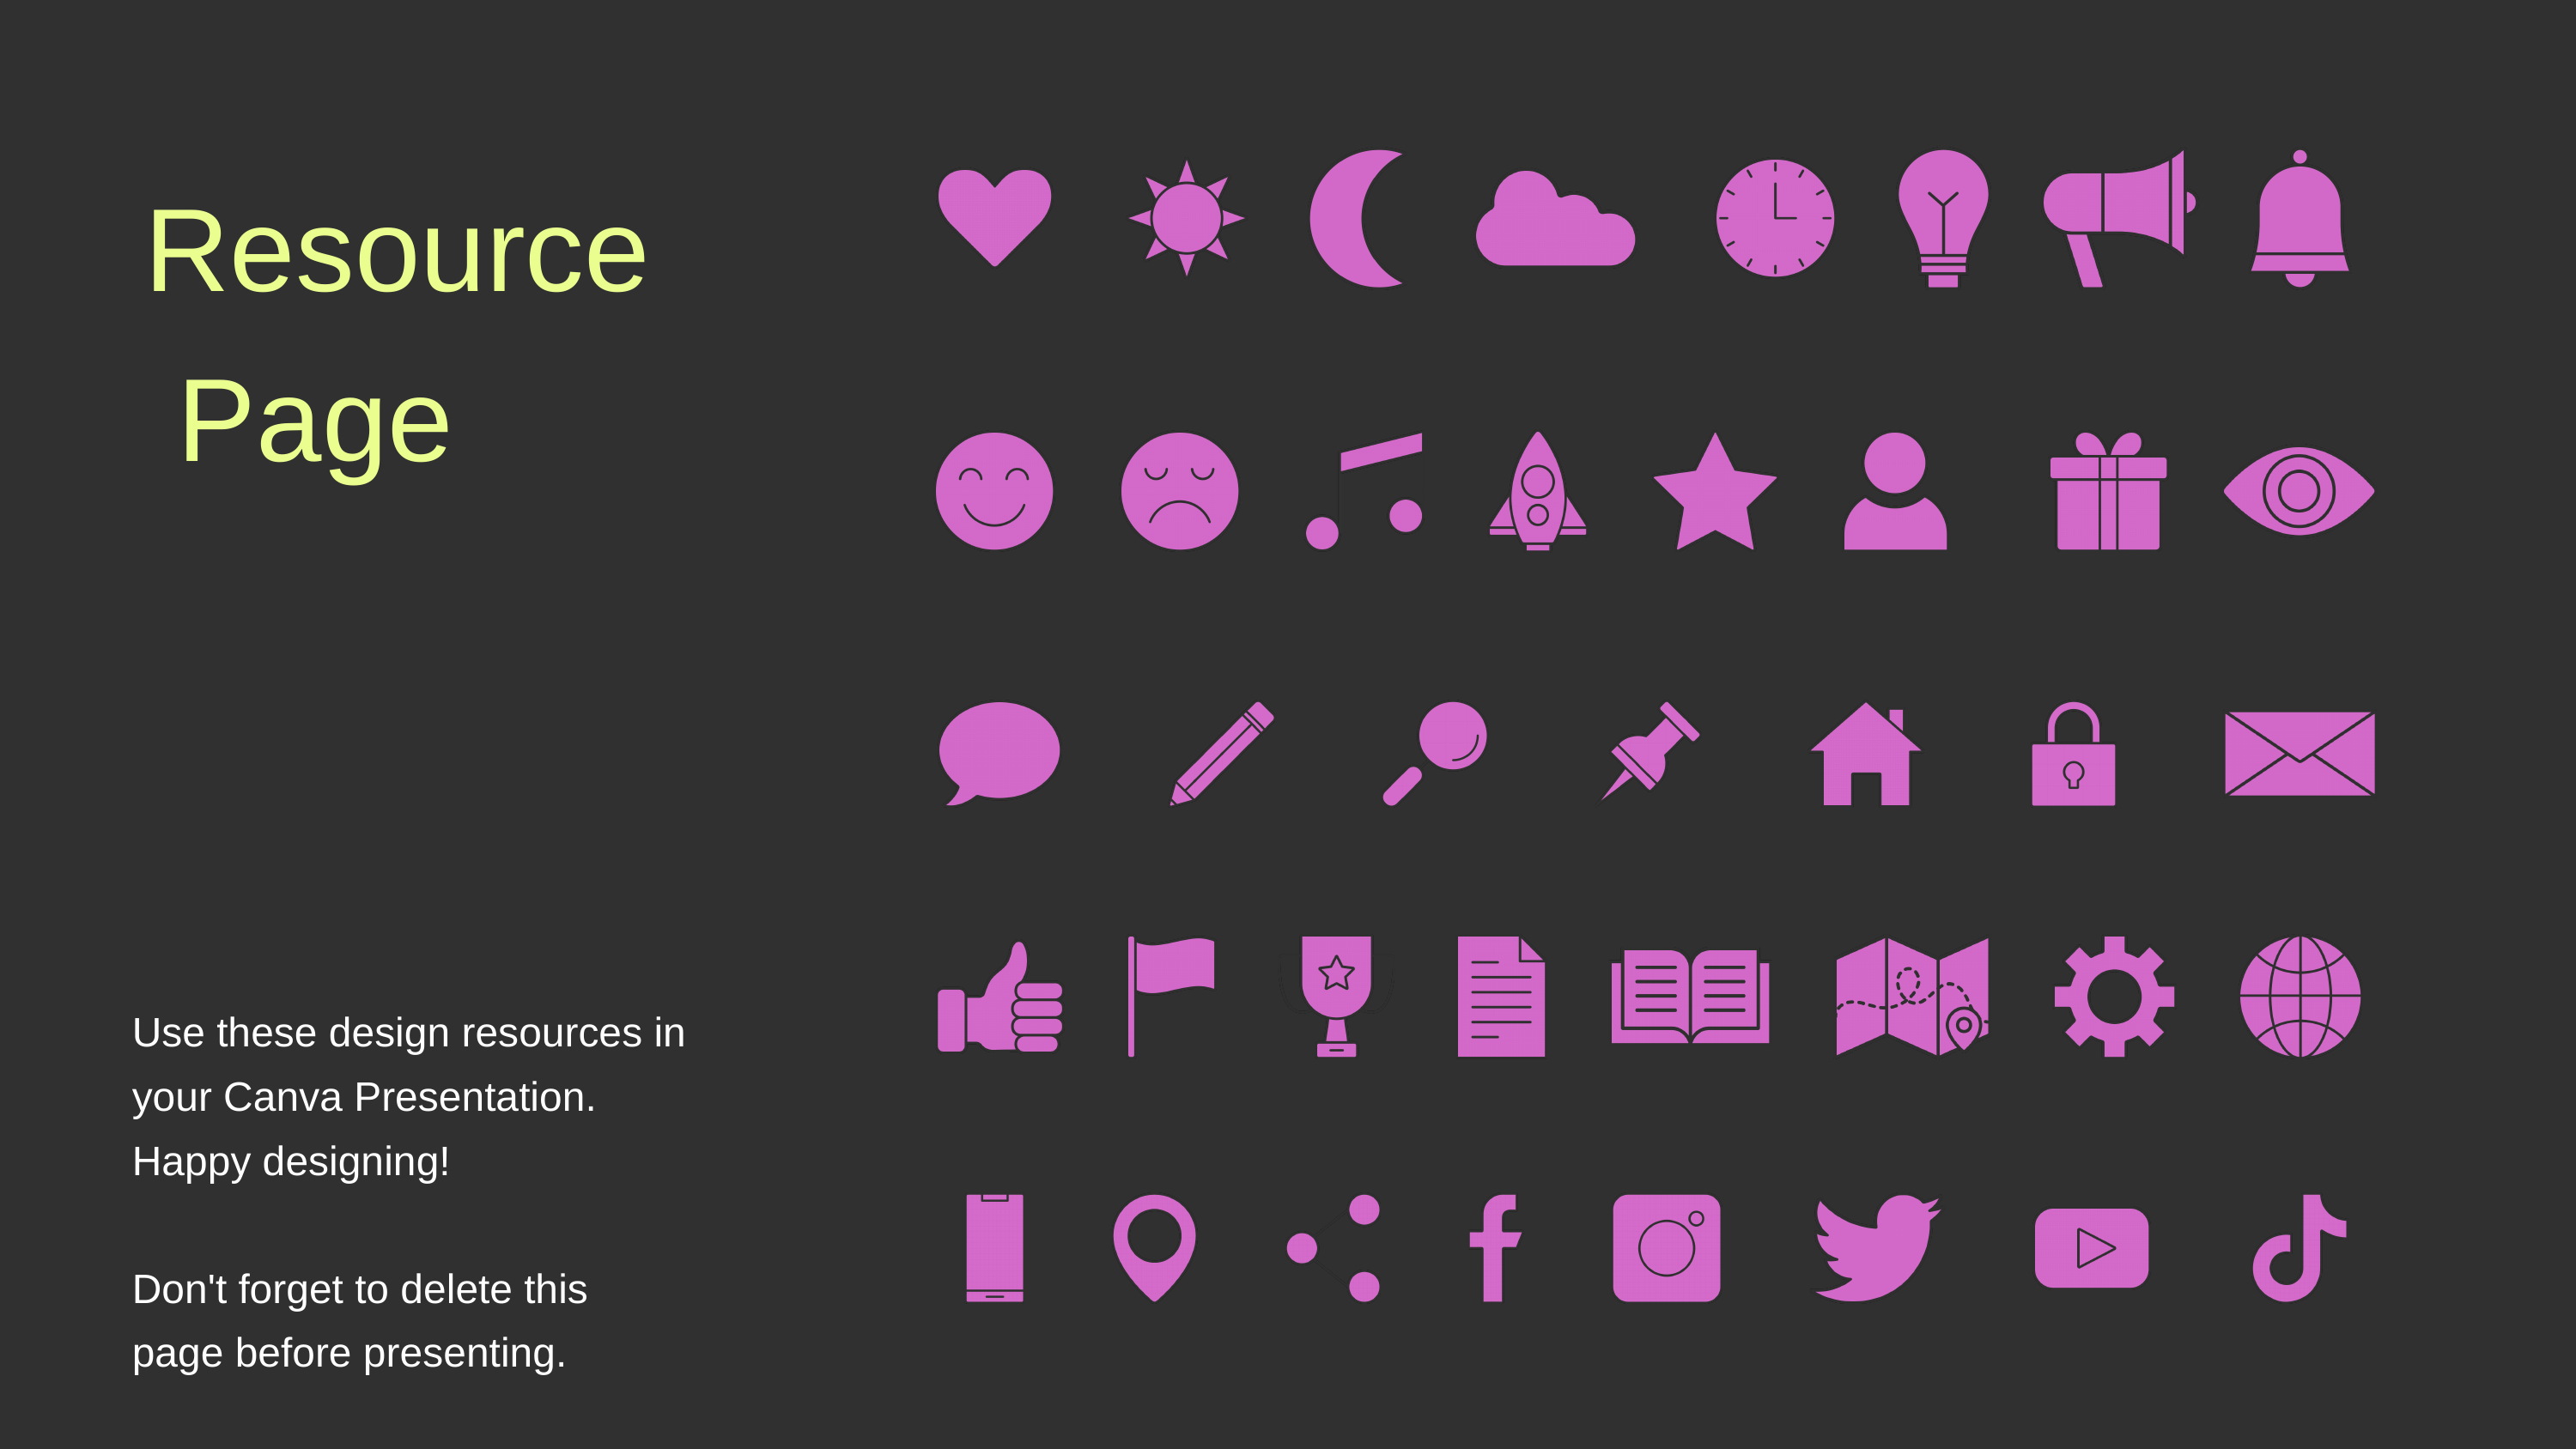

Resource  Page

Use these design resources in
your Canva Presentation.
Happy designing!

Don't forget to delete this
page before presenting.